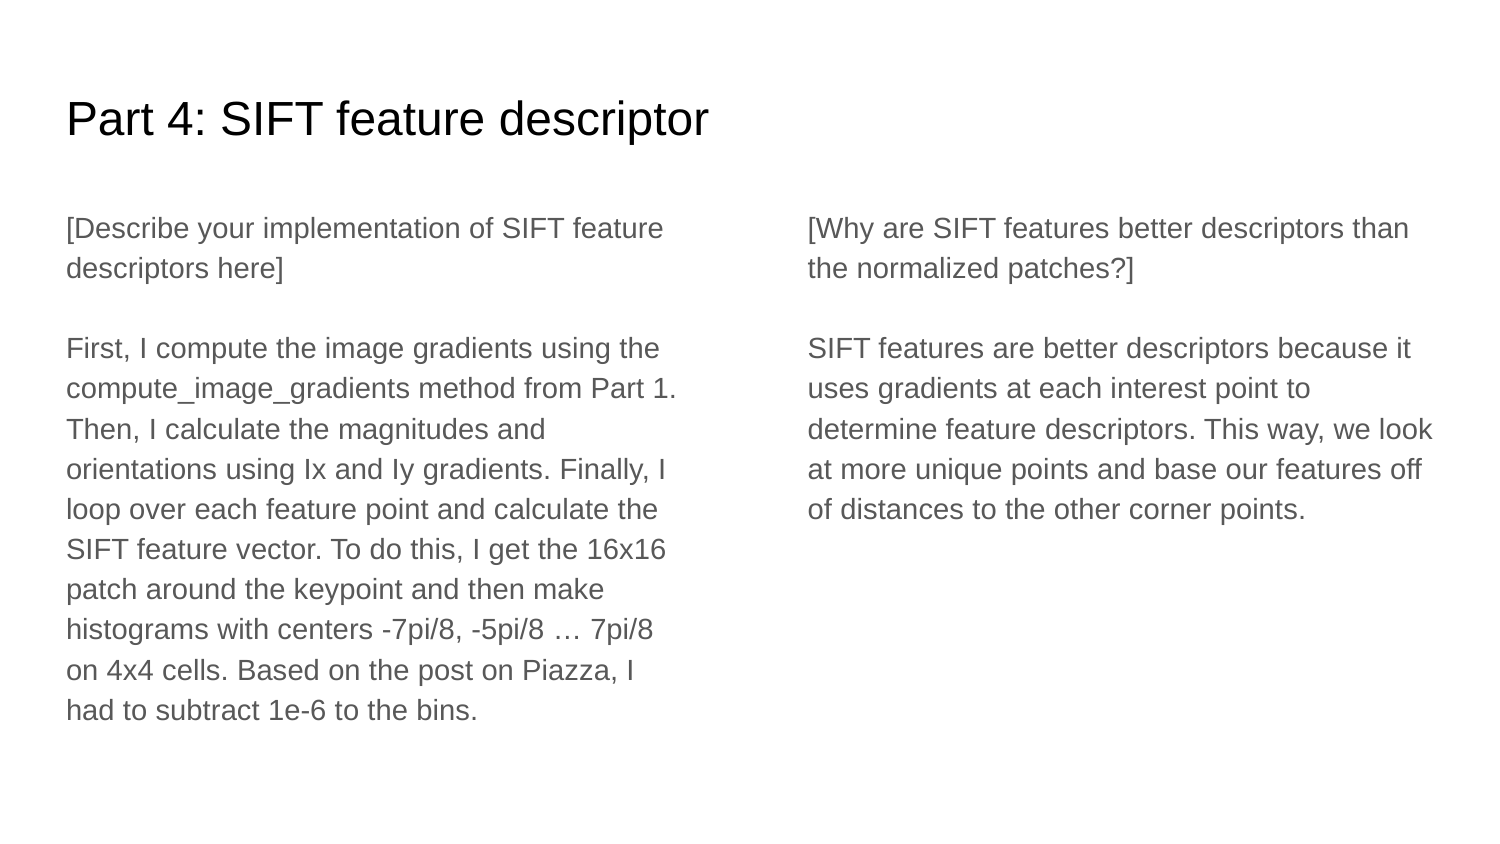

# Part 4: SIFT feature descriptor
[Describe your implementation of SIFT feature descriptors here]

First, I compute the image gradients using the compute_image_gradients method from Part 1. Then, I calculate the magnitudes and orientations using Ix and Iy gradients. Finally, I loop over each feature point and calculate the SIFT feature vector. To do this, I get the 16x16 patch around the keypoint and then make  histograms with centers -7pi/8, -5pi/8 … 7pi/8 on 4x4 cells. Based on the post on Piazza, I had to subtract 1e-6 to the bins.
[Why are SIFT features better descriptors than the normalized patches?]

SIFT features are better descriptors because it uses gradients at each interest point to determine feature descriptors. This way, we look at more unique points and base our features off of distances to the other corner points.